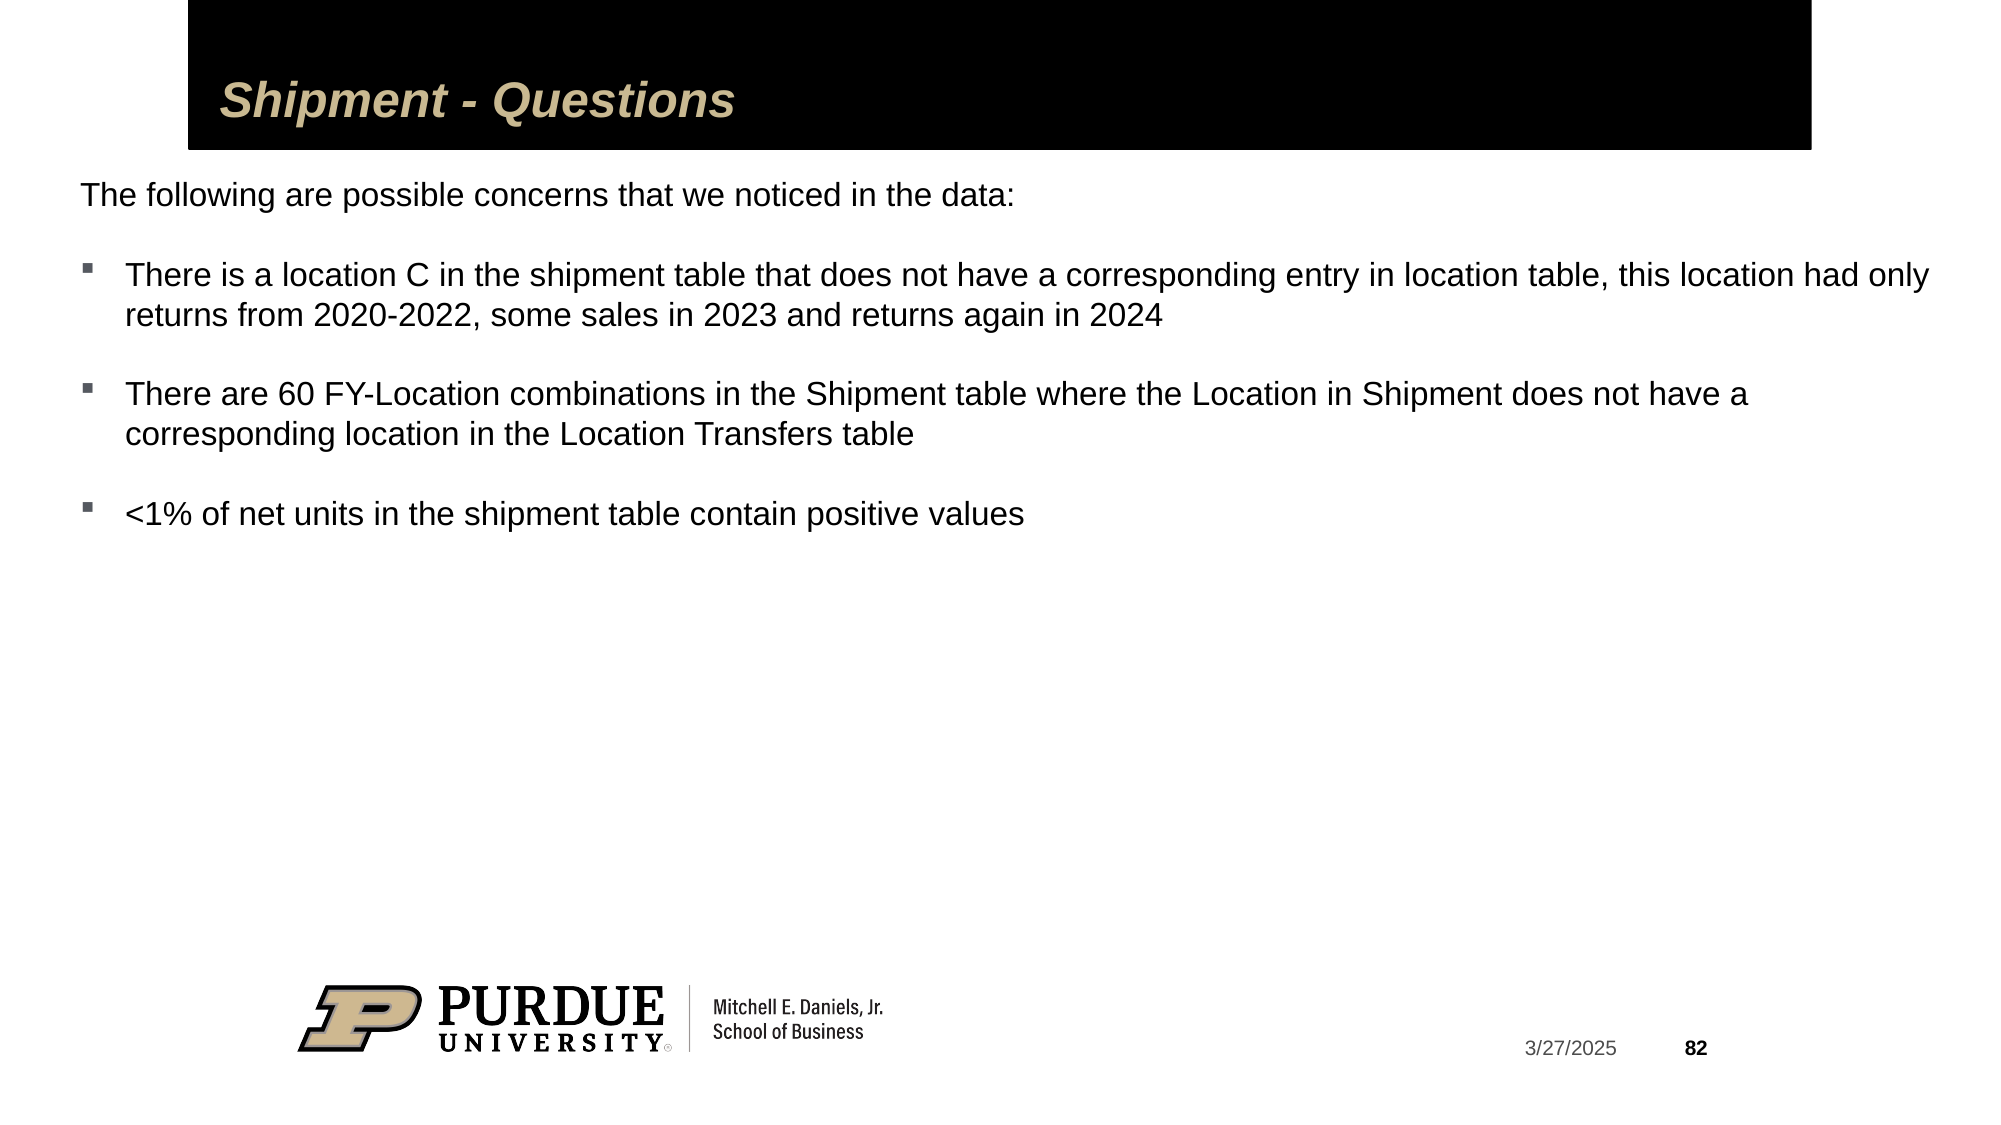

# Shipment - Questions
The following are possible concerns that we noticed in the data:

There is a location C in the shipment table that does not have a corresponding entry in location table, this location had only returns from 2020-2022, some sales in 2023 and returns again in 2024

There are 60 FY-Location combinations in the Shipment table where the Location in Shipment does not have a corresponding location in the Location Transfers table

<1% of net units in the shipment table contain positive values

82
3/27/2025